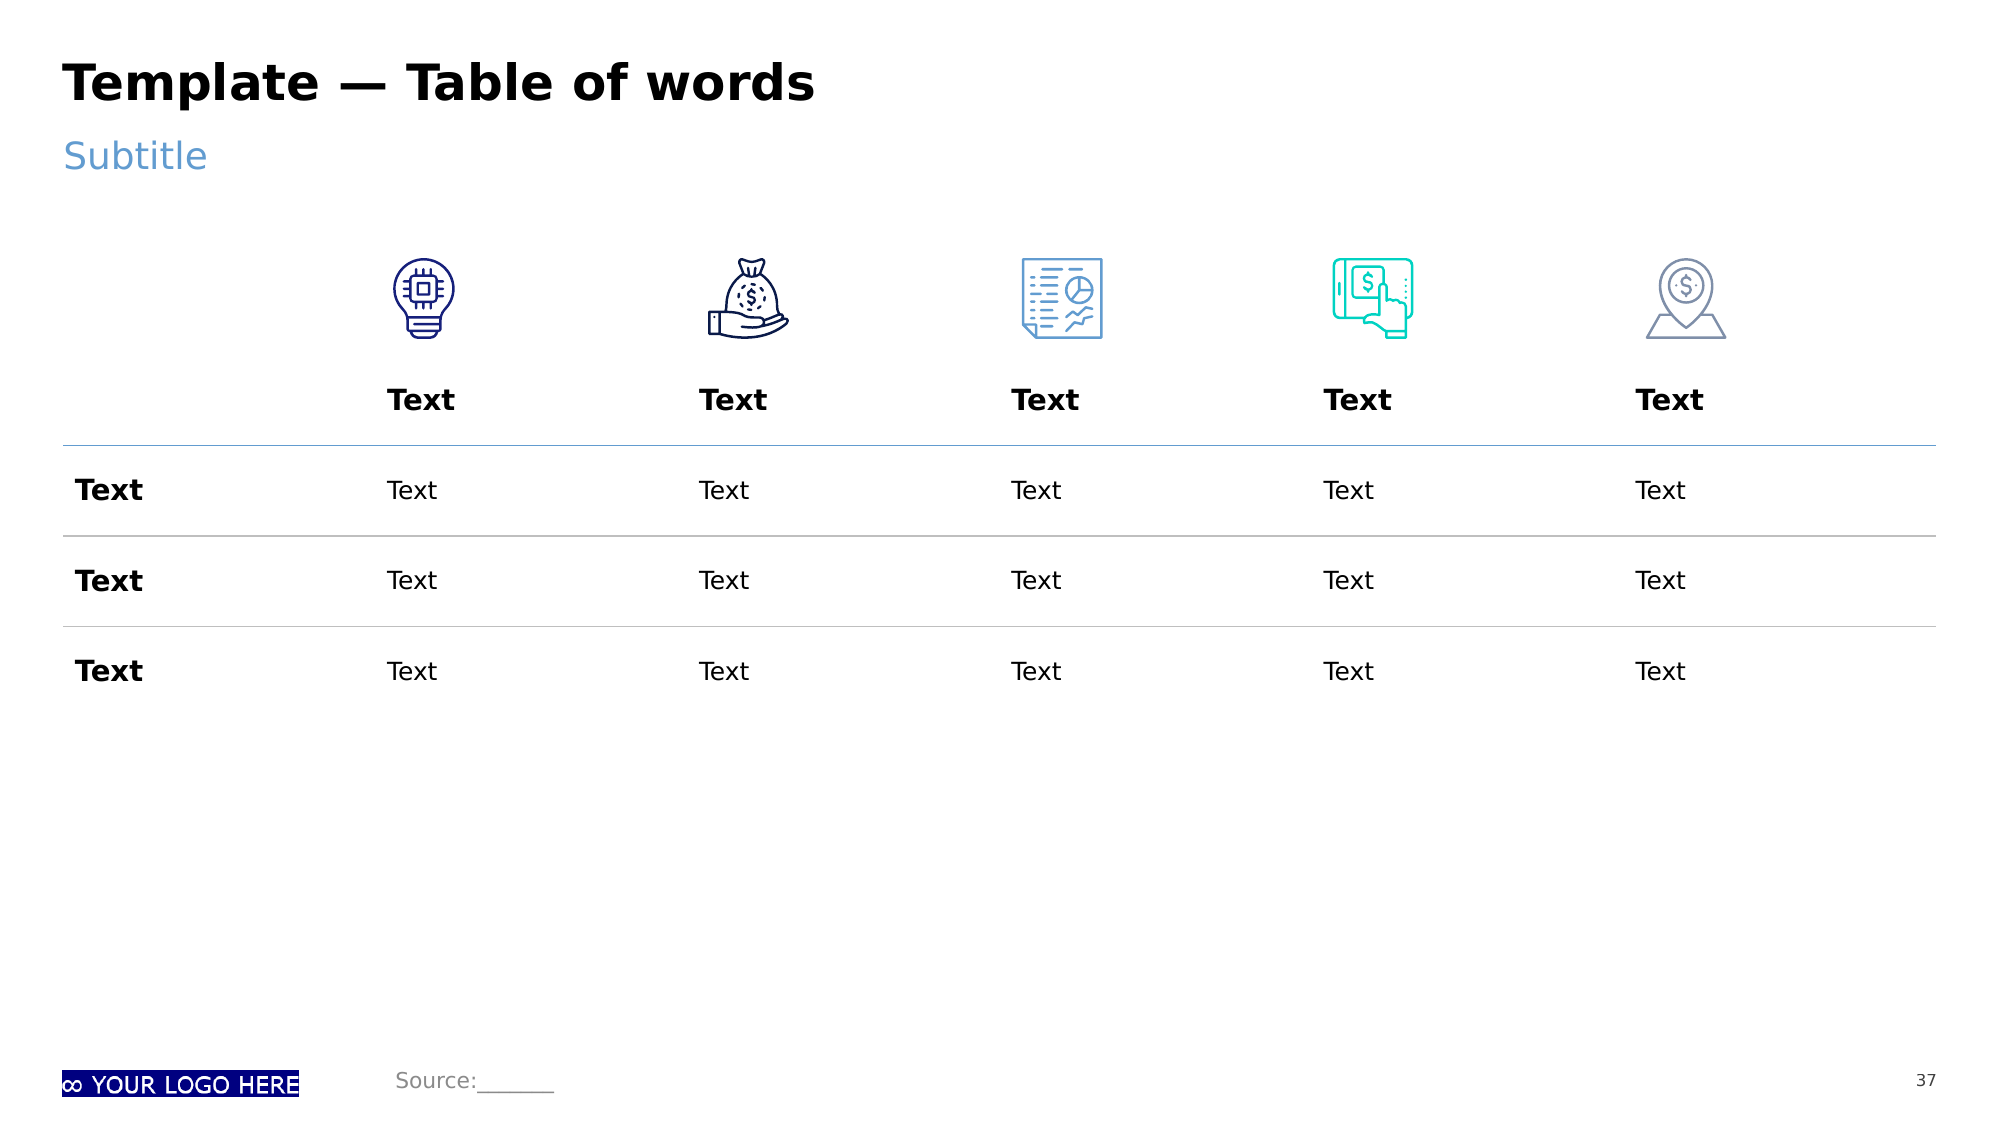

# Template — Table of words
Subtitle
|  |  |  |  |  |  |
| --- | --- | --- | --- | --- | --- |
|  | Text | Text | Text | Text | Text |
| Text | Text | Text | Text | Text | Text |
| Text | Text | Text | Text | Text | Text |
| Text | Text | Text | Text | Text | Text |

Source:_______